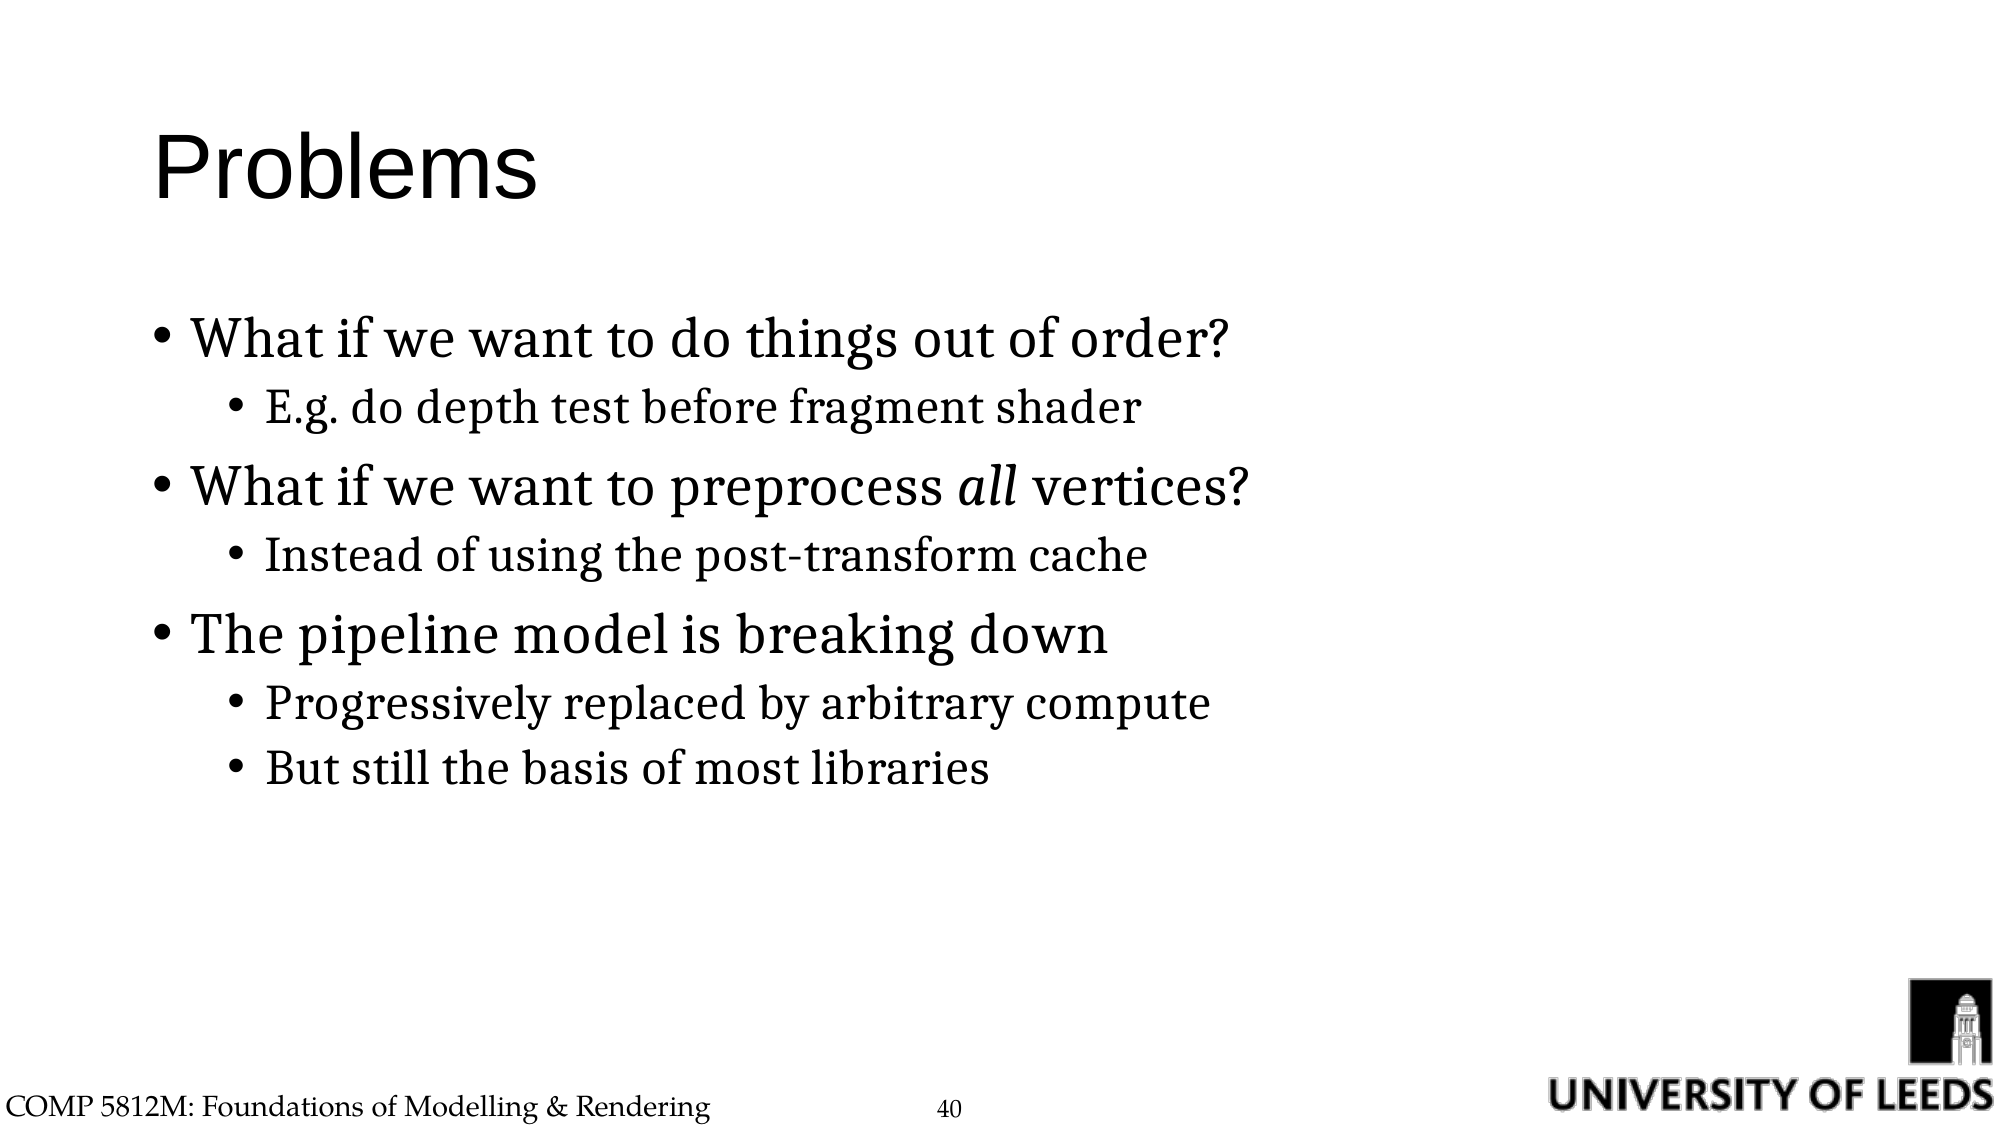

# Problems
What if we want to do things out of order?
E.g. do depth test before fragment shader
What if we want to preprocess all vertices?
Instead of using the post-transform cache
The pipeline model is breaking down
Progressively replaced by arbitrary compute
But still the basis of most libraries